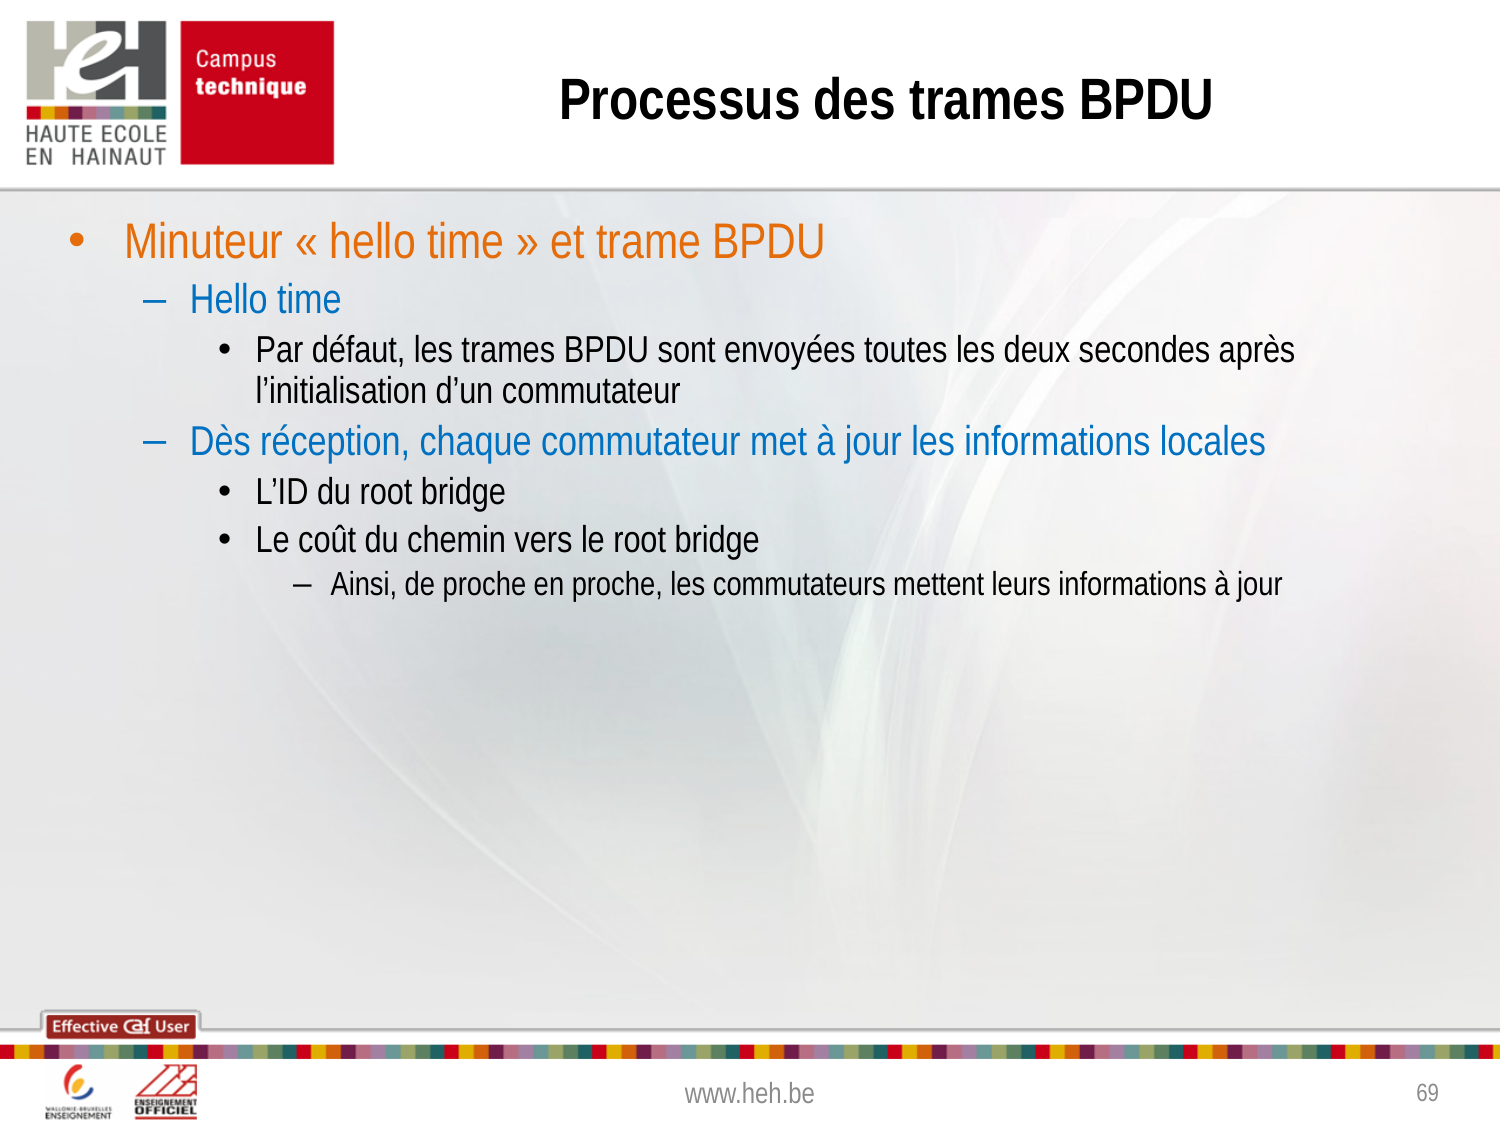

# Processus des trames BPDU
Minuteur « hello time » et trame BPDU
Hello time
Par défaut, les trames BPDU sont envoyées toutes les deux secondes après l’initialisation d’un commutateur
Dès réception, chaque commutateur met à jour les informations locales
L’ID du root bridge
Le coût du chemin vers le root bridge
Ainsi, de proche en proche, les commutateurs mettent leurs informations à jour
www.heh.be
69